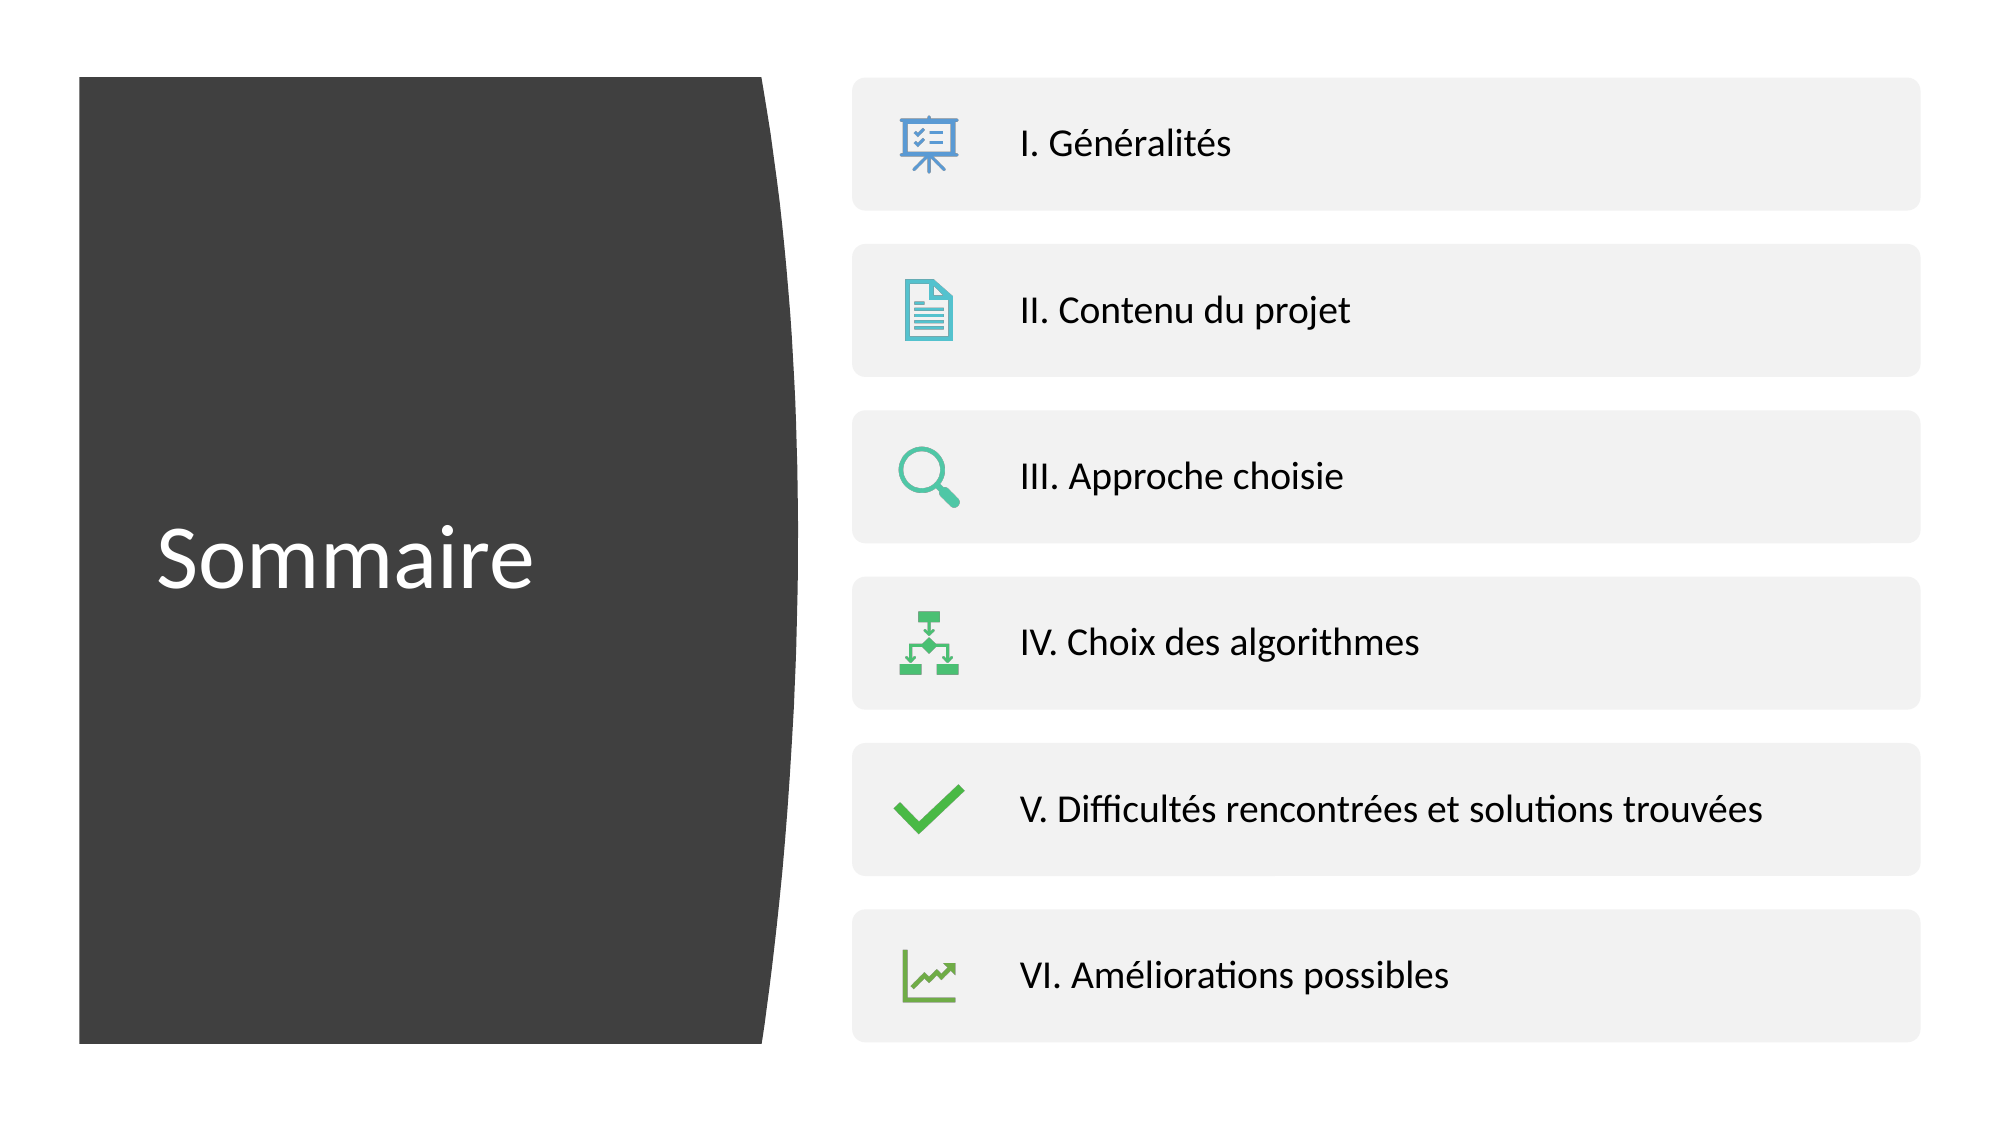

I. Généralités
II. Contenu du projet
III. Approche choisie
IV. Choix des algorithmes
V. Difficultés rencontrées et solutions trouvées
VI. Améliorations possibles

# Sommaire